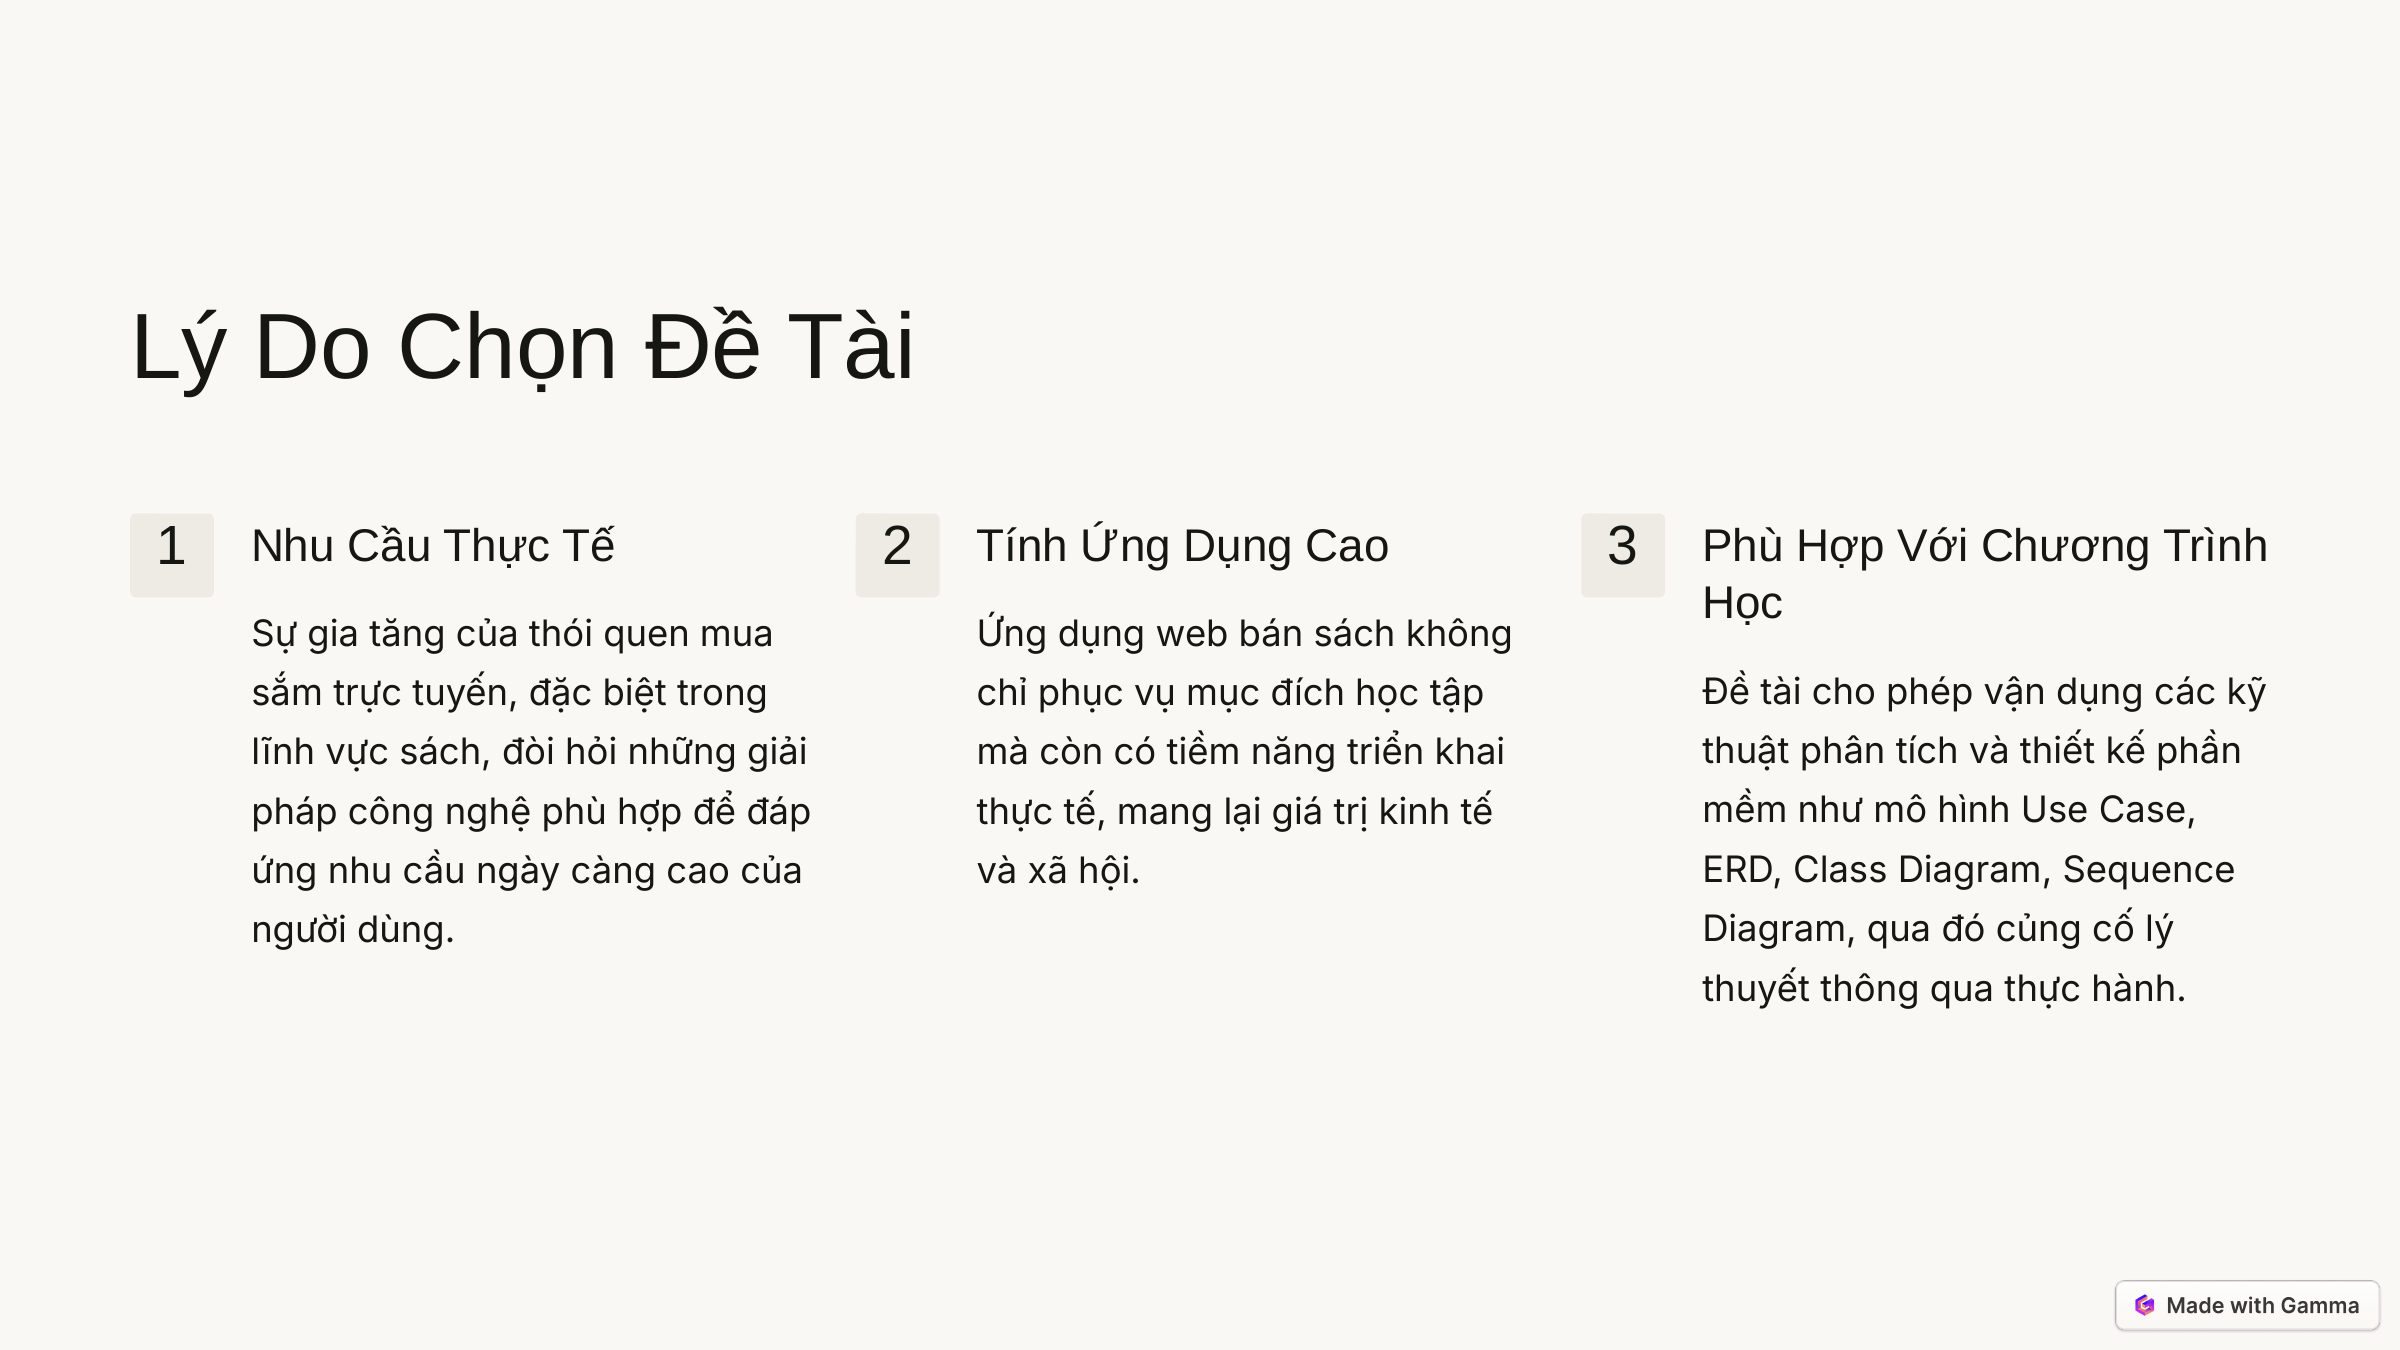

Lý Do Chọn Đề Tài

Nhu Cầu Thực Tế

Tính Ứng Dụng Cao

Phù Hợp Với Chương Trình Học
1
2
3
Sự gia tăng của thói quen mua sắm trực tuyến, đặc biệt trong lĩnh vực sách, đòi hỏi những giải pháp công nghệ phù hợp để đáp ứng nhu cầu ngày càng cao của người dùng.
Ứng dụng web bán sách không chỉ phục vụ mục đích học tập mà còn có tiềm năng triển khai thực tế, mang lại giá trị kinh tế và xã hội.
Đề tài cho phép vận dụng các kỹ thuật phân tích và thiết kế phần mềm như mô hình Use Case, ERD, Class Diagram, Sequence Diagram, qua đó củng cố lý thuyết thông qua thực hành.